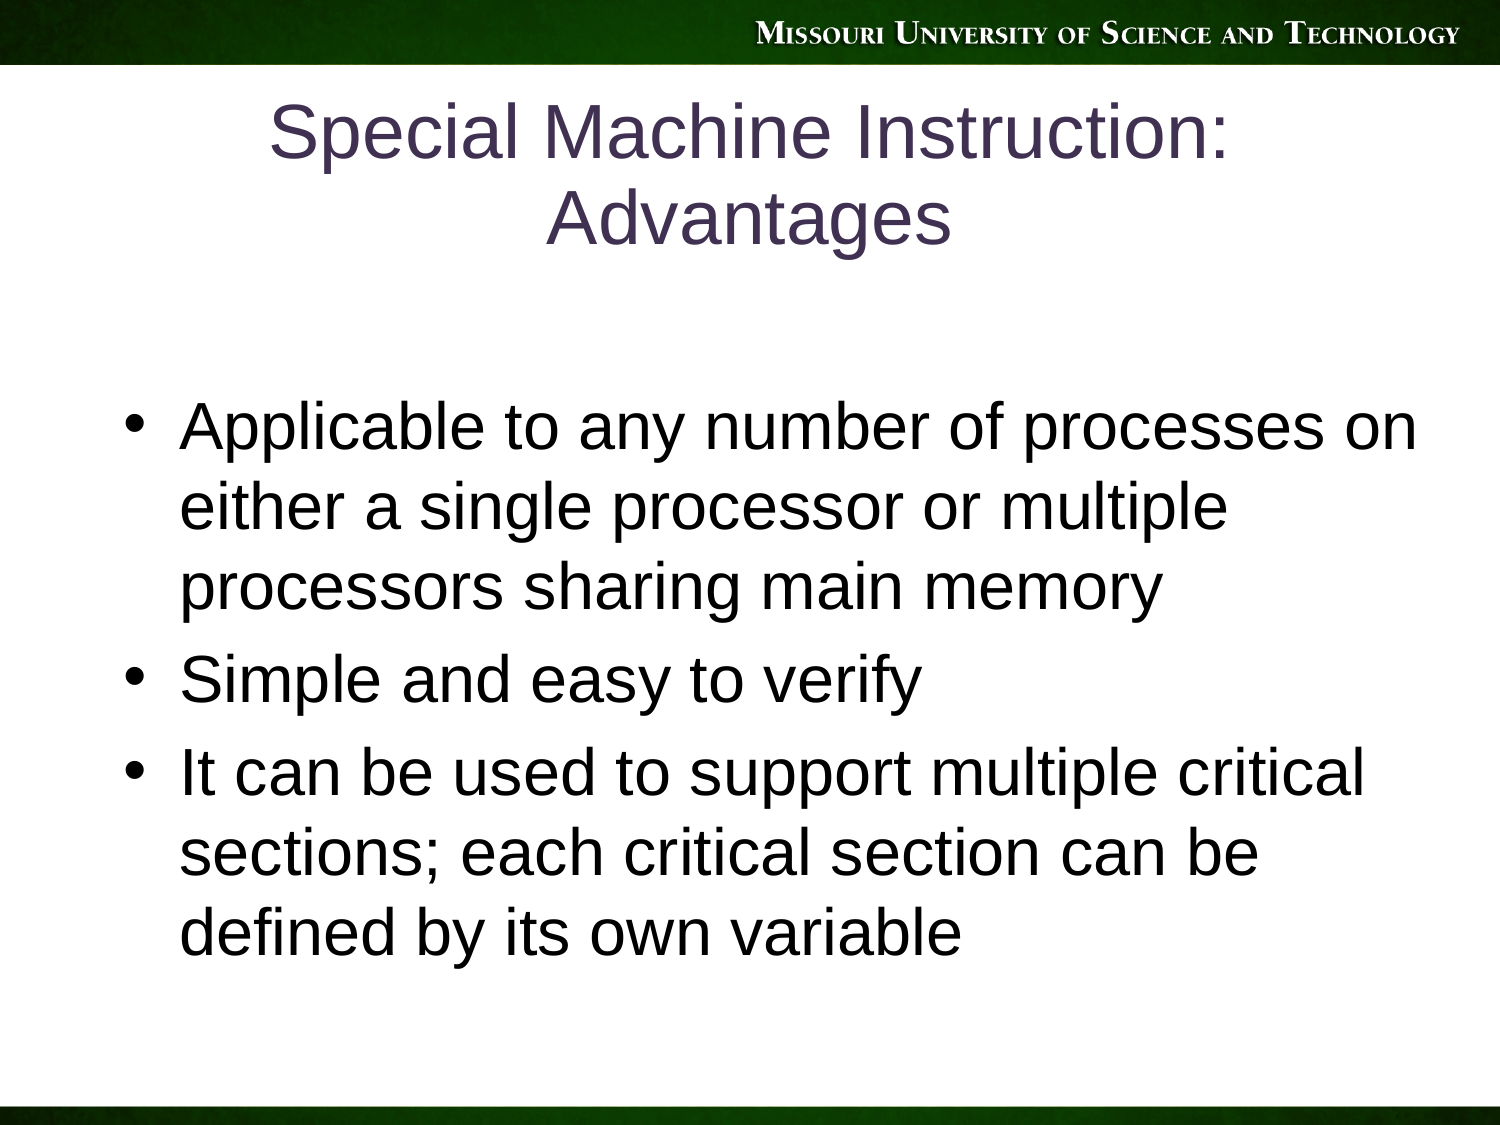

# Special Machine Instruction: Advantages
Applicable to any number of processes on either a single processor or multiple processors sharing main memory
Simple and easy to verify
It can be used to support multiple critical sections; each critical section can be defined by its own variable